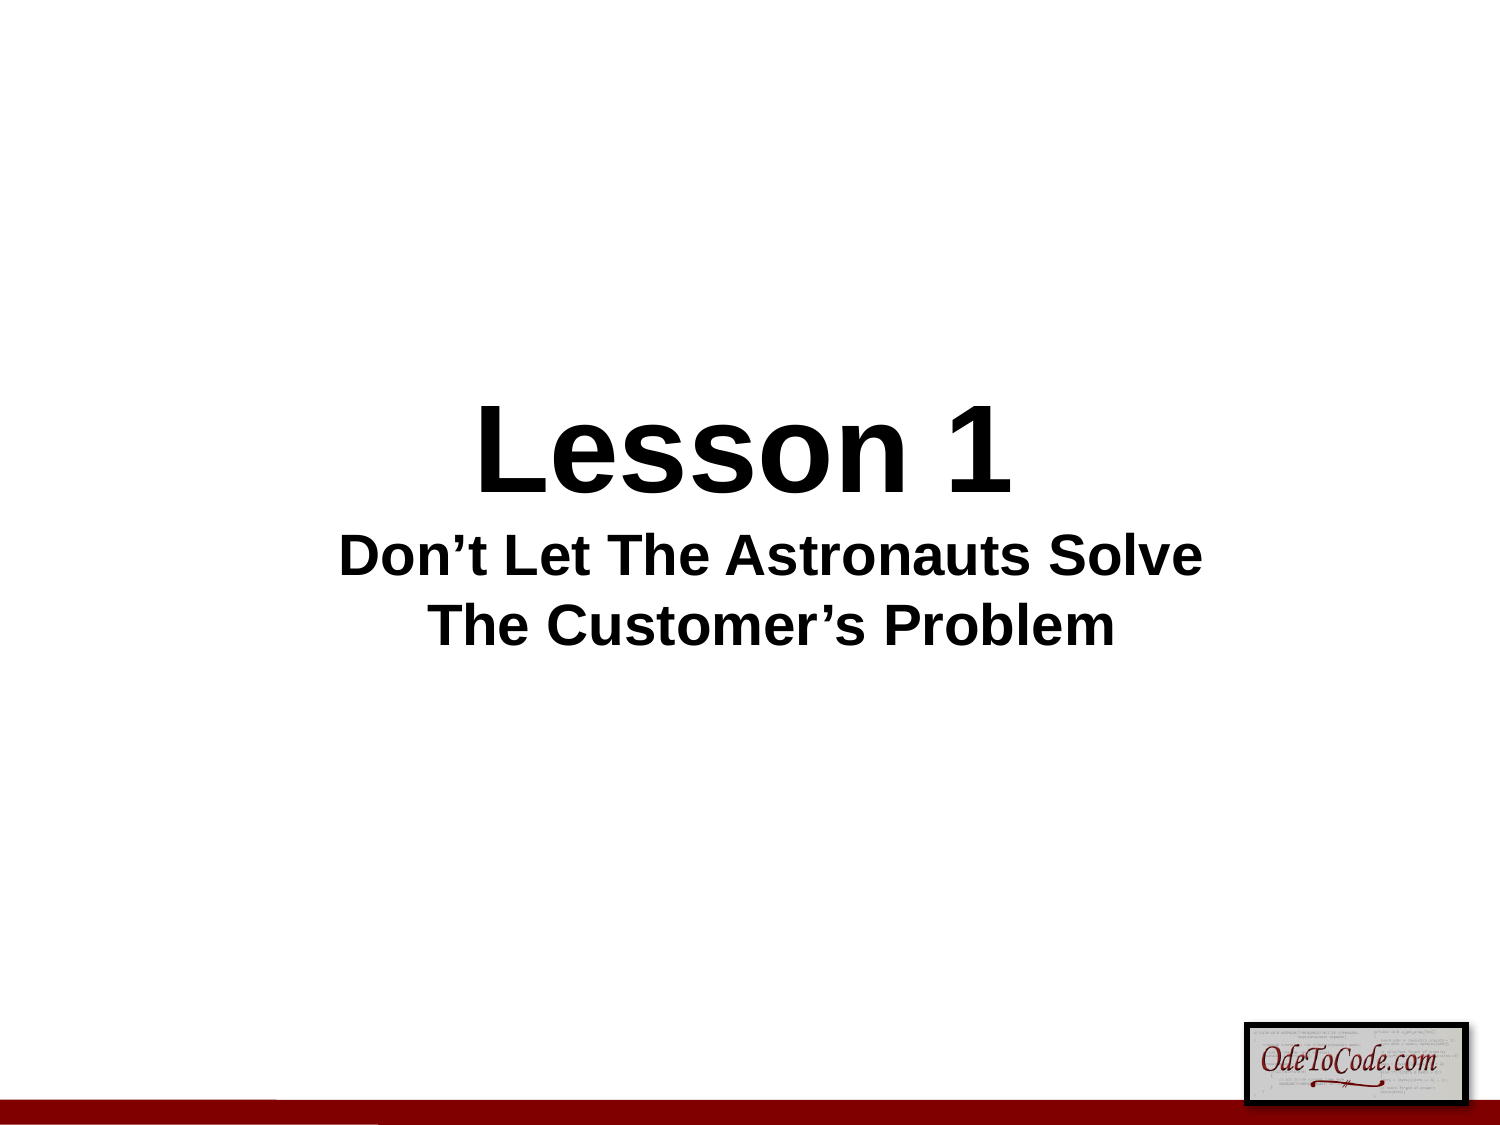

# Lesson 1 Don’t Let The Astronauts Solve The Customer’s Problem